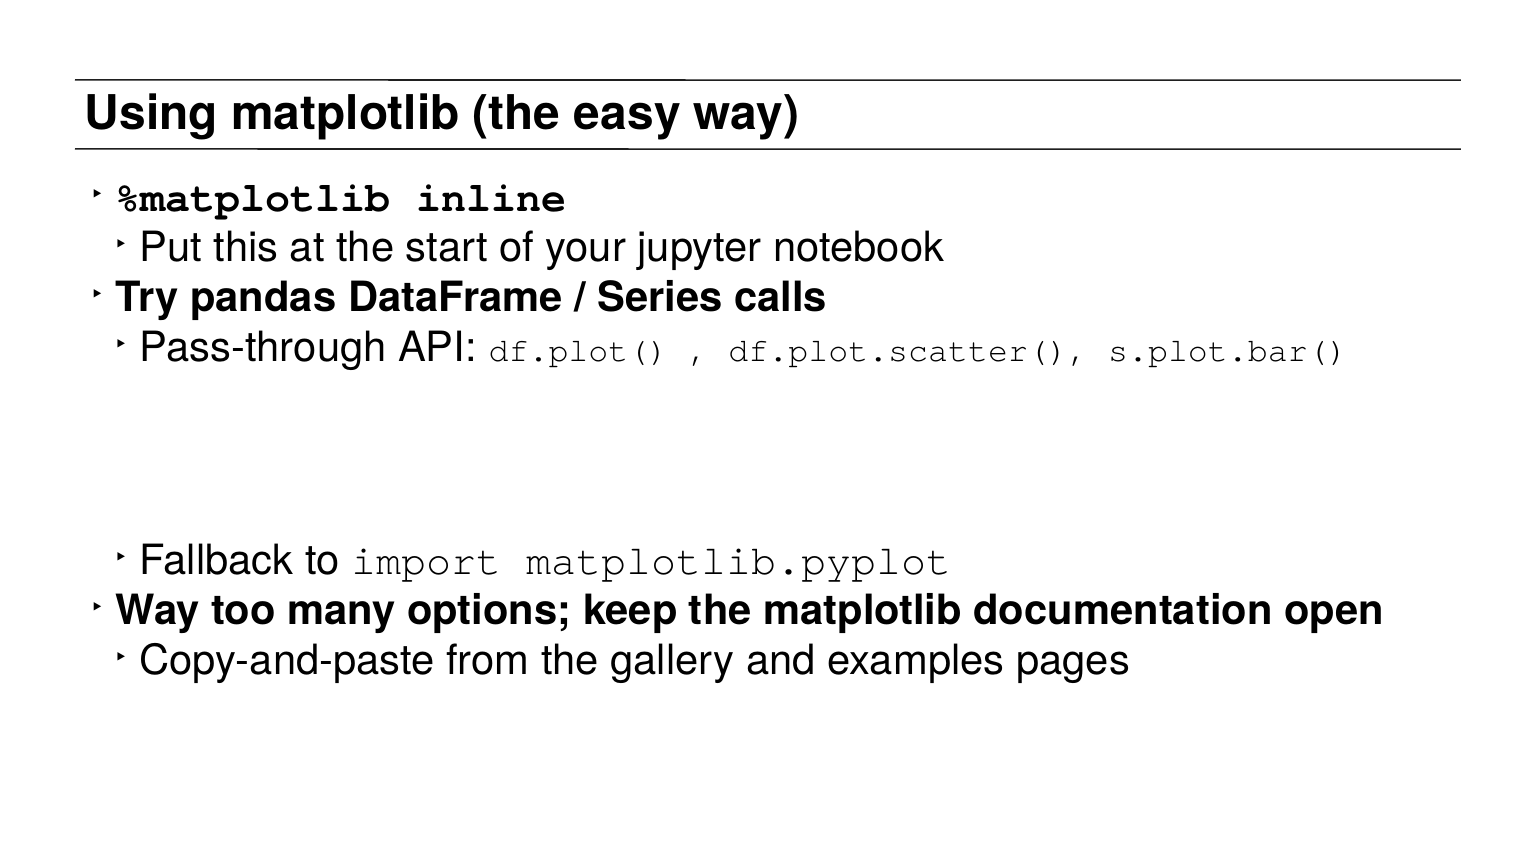

# Using matplotlib (the easy way)
%matplotlib inline
Put this at the start of your jupyter notebook
Try pandas DataFrame / Series calls
Pass-through API: df.plot() , df.plot.scatter(), s.plot.bar()

Fallback to import matplotlib.pyplot
Way too many options; keep the matplotlib documentation open
Copy-and-paste from the gallery and examples pages